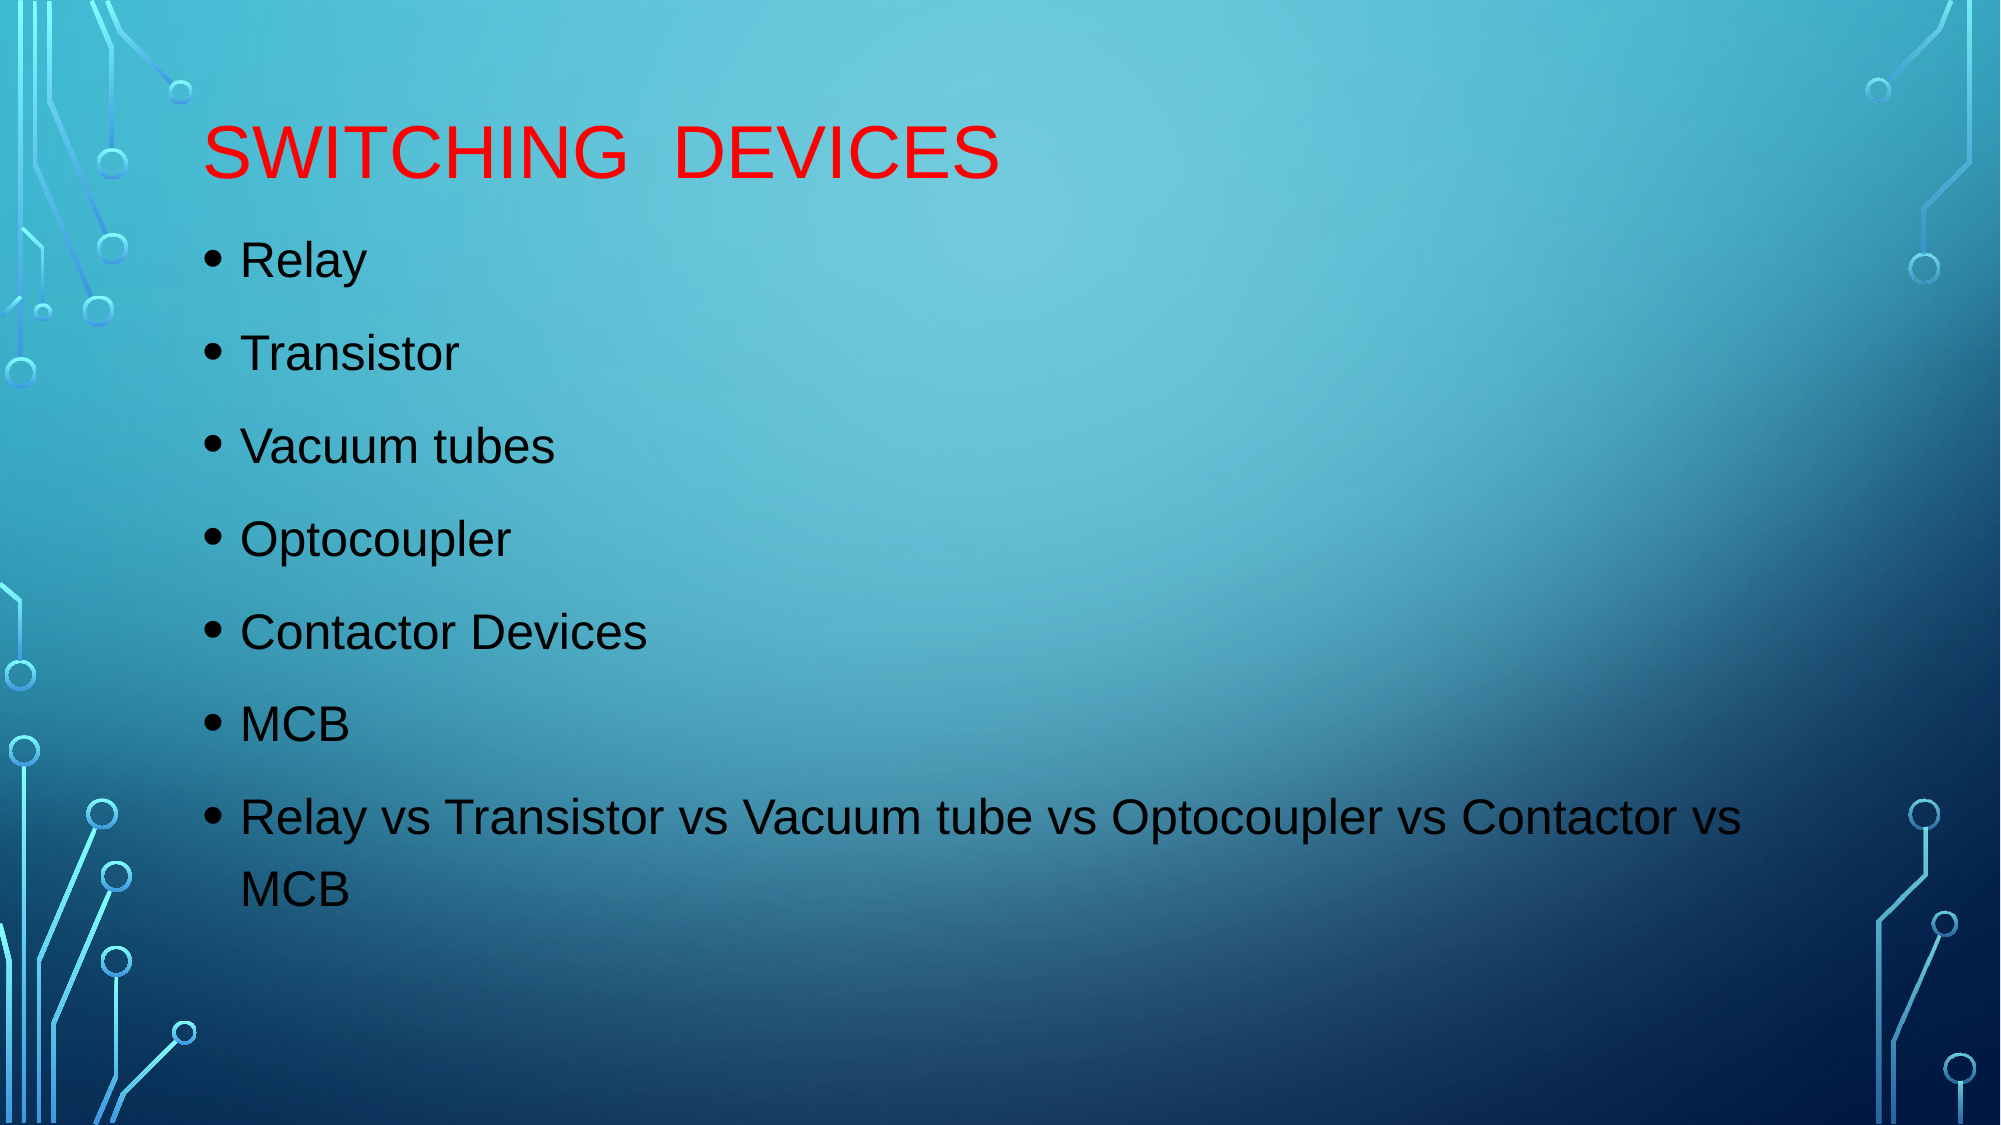

# Switching  devices
Relay
Transistor
Vacuum tubes
Optocoupler
Contactor Devices
MCB
Relay vs Transistor vs Vacuum tube vs Optocoupler vs Contactor vs MCB